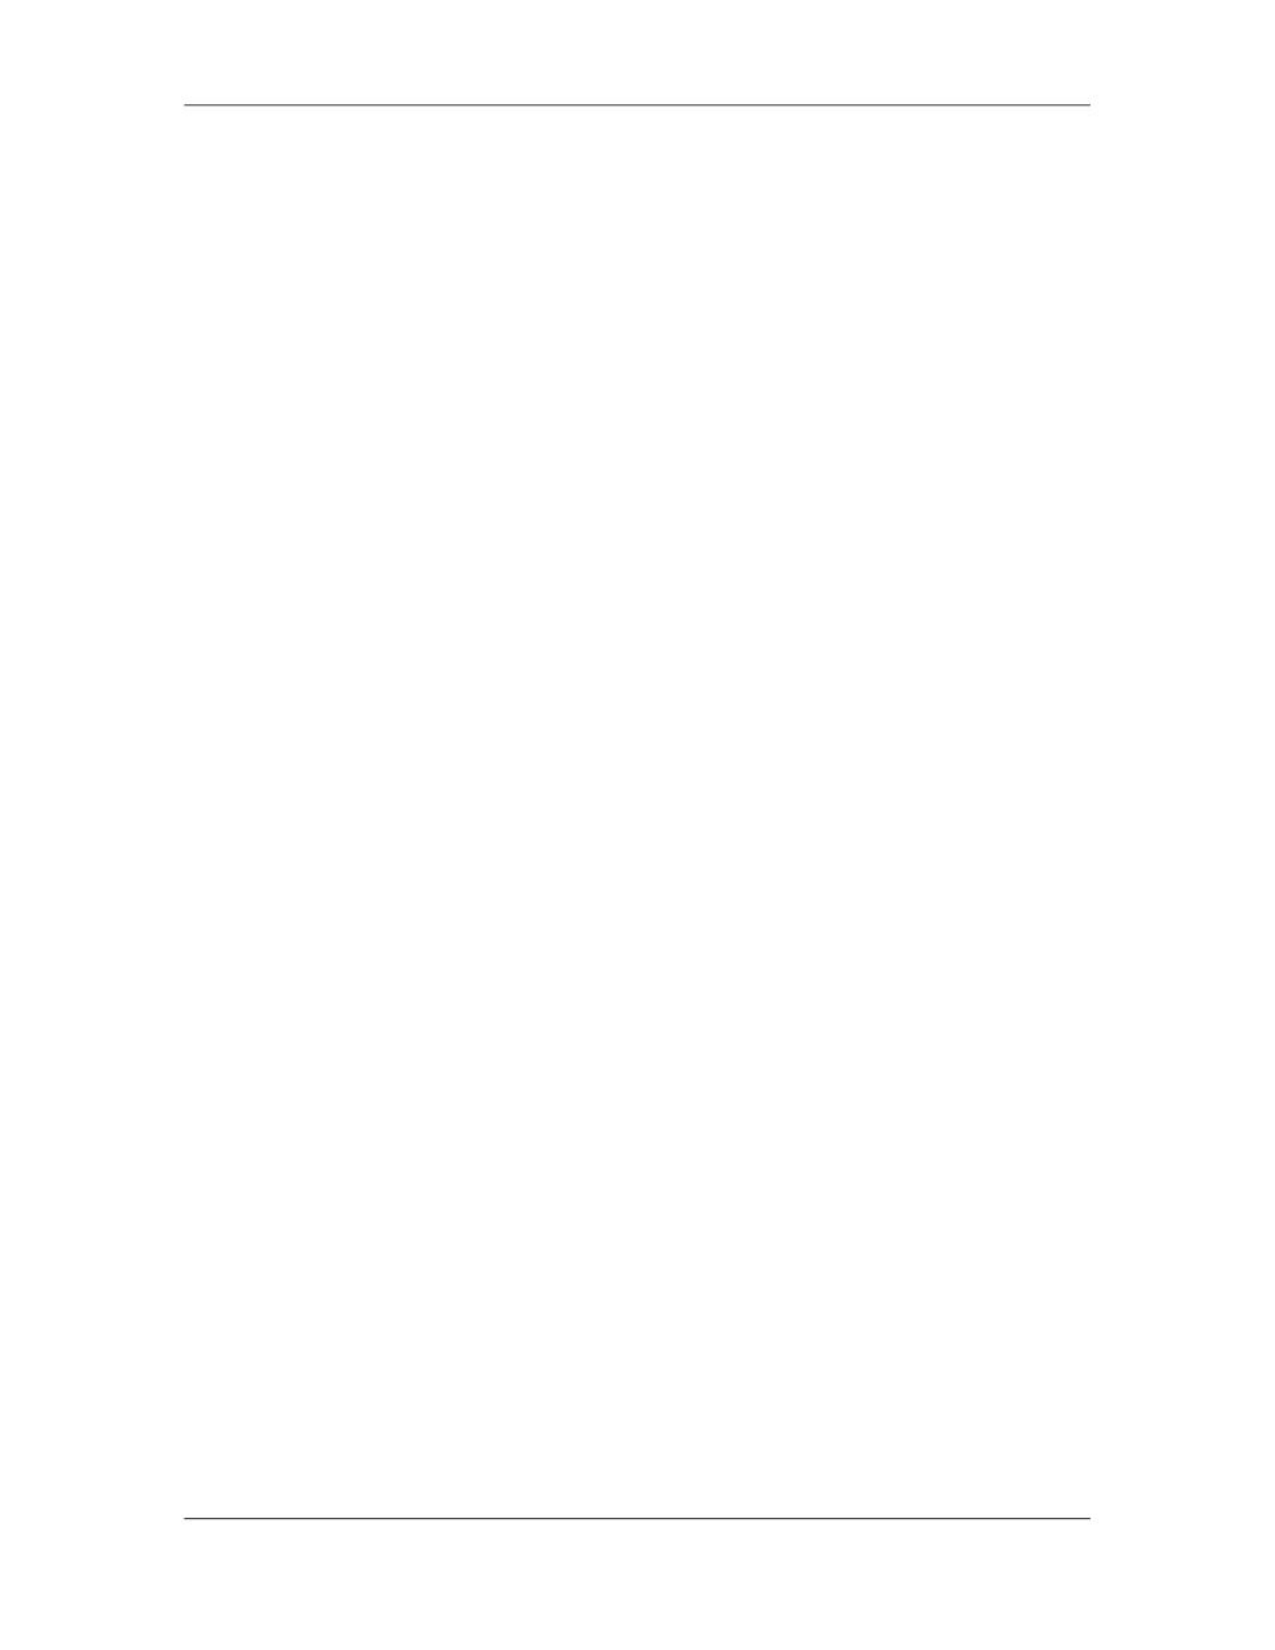

Software Project Management (CS615)

																																																																																																									8)						Cost Budgeting—allocating the overall cost estimates to individual work
																																																																																																																								packages.

																																																																																																									9)						Schedule Development —analyzing activity sequences, activity durations,

																																																																																																																								and resource requirements to create the project schedule.

																																																																																																									10)	Quality Planning—identifying which quality standards are relevant to the
																																																																																																																								project and determining how to satisfy them.

																																																																																																									11)	Communications Planning—determining the information and

																																																																																																																								communications needs of the stakeholders: who needs what information,
																																																																																																																								when will they need it, and how will it be given to them.

																																																																																																									12)	Organizational Planning—identifying, documenting, and assigning project

																																																																																																																								roles, responsibilities, and reporting relationships.

																																																																																																									13)	Staff Acquisition—getting the human resources needed assigned to and
																																																																																																																								working on the project.

																																																																																																									14)	Procurement Planning—determining what to procure, how much to procure,

																																																																																																																								and when.

																																																																																																									15)	Project Plan Development —taking the results of other planning processes
																																																																																																																								and putting them into a consistent, coherent document.

																																																																											3.7																	Executing Process

																																																																																										⇒					Executing Process Tasks

																																																																																										1.							Project Plan Execution—carrying out the project plan by performing the
																																																																																																									activities included therein.

																																																																																										2.							Quality Assurance—evaluating overall project performance on a regular basis to

																																																																																																									provide confidence that the project will satisfy the relevant quality		standards

																																																																																										3.							Team Development —developing individual and group skills/competencies to
																																																																																																									enhance project performance

																																																																																										4.							Information Distribution—making needed information available to project

																																																																																																									stakeholders in a timely manner.

																																																																																										5.							Solicitation —obtaining quotations, bids, offers, or proposals as appropriate.

																																																																																										6.							Source Selection —choosing from among potential sellers.

																																																																																						                                                                                                                                 139

																																																																																																																																																																																						© Copyright Virtual University of Pakistan